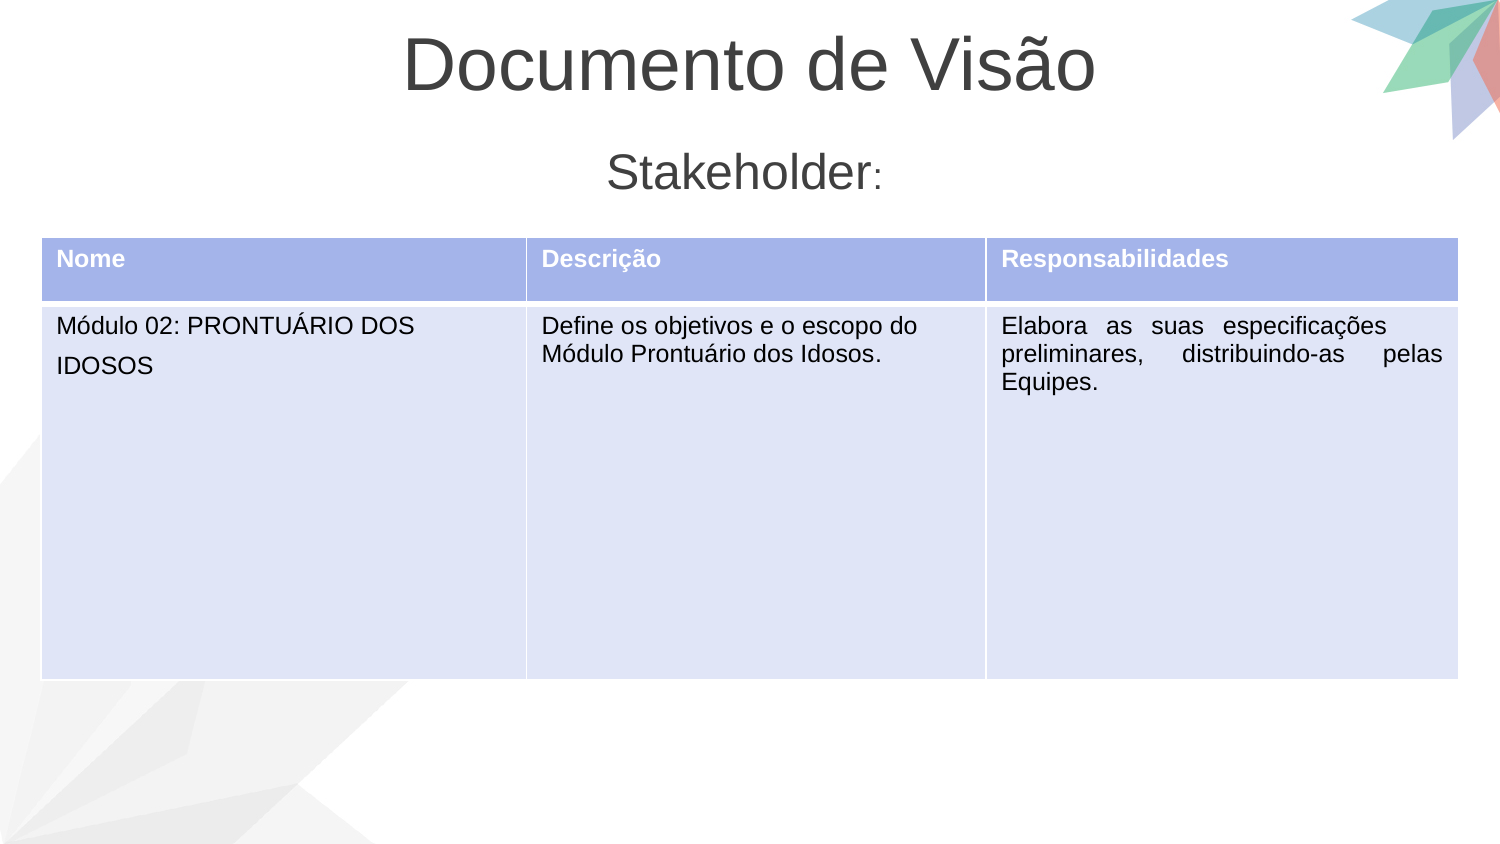

Documento de Visão
Stakeholder:
| Nome | Descrição | Responsabilidades |
| --- | --- | --- |
| Módulo 02: PRONTUÁRIO DOS IDOSOS | Define os objetivos e o escopo do Módulo Prontuário dos Idosos. | Elabora as suas especificações preliminares, distribuindo-as pelas Equipes. |